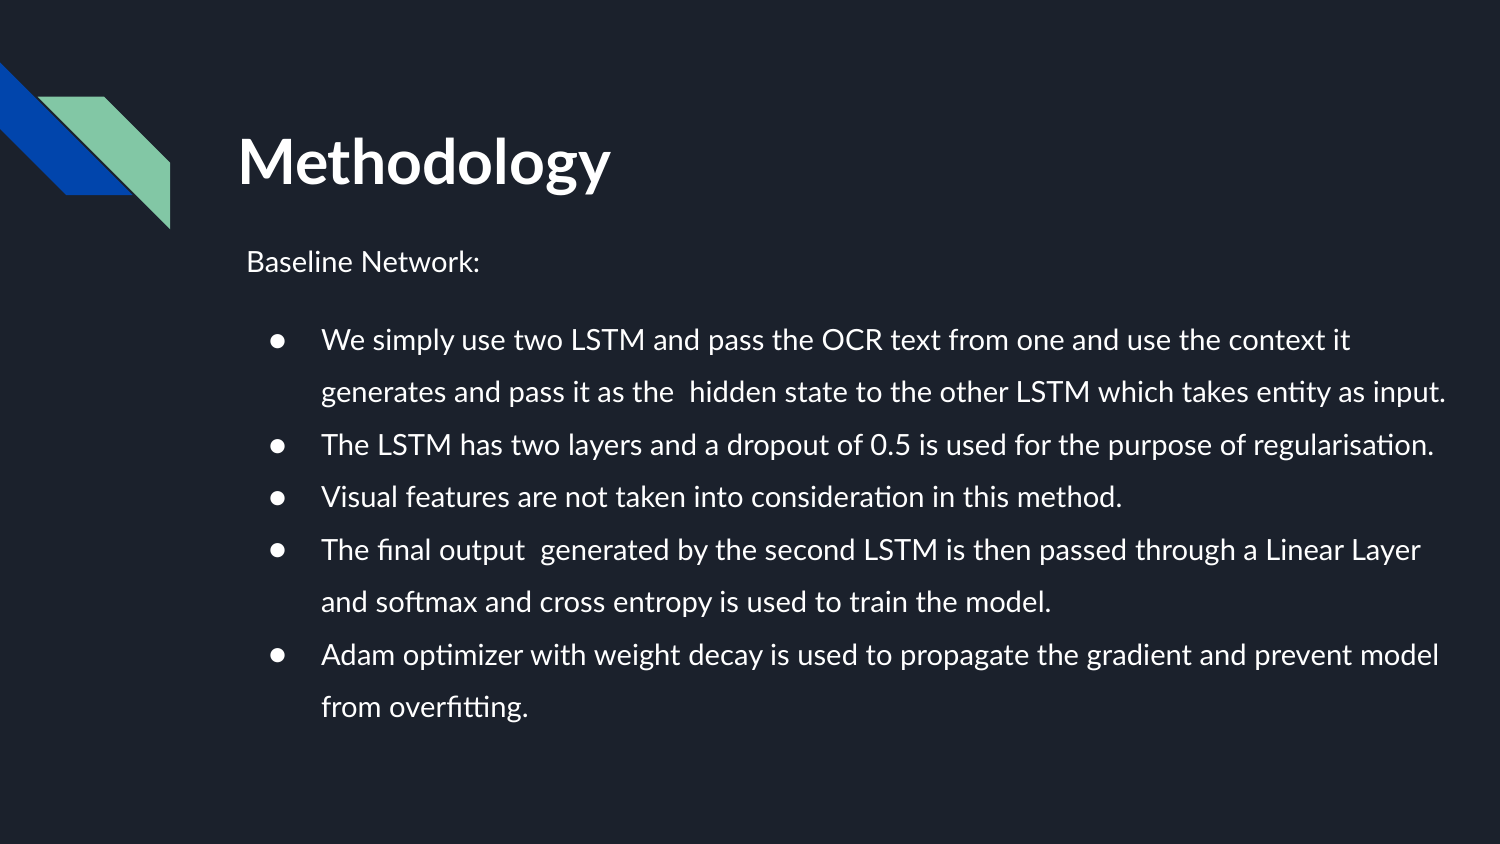

# Methodology
Baseline Network:
We simply use two LSTM and pass the OCR text from one and use the context it generates and pass it as the  hidden state to the other LSTM which takes entity as input.
The LSTM has two layers and a dropout of 0.5 is used for the purpose of regularisation.
Visual features are not taken into consideration in this method.
The final output  generated by the second LSTM is then passed through a Linear Layer and softmax and cross entropy is used to train the model.
Adam optimizer with weight decay is used to propagate the gradient and prevent model from overfitting.